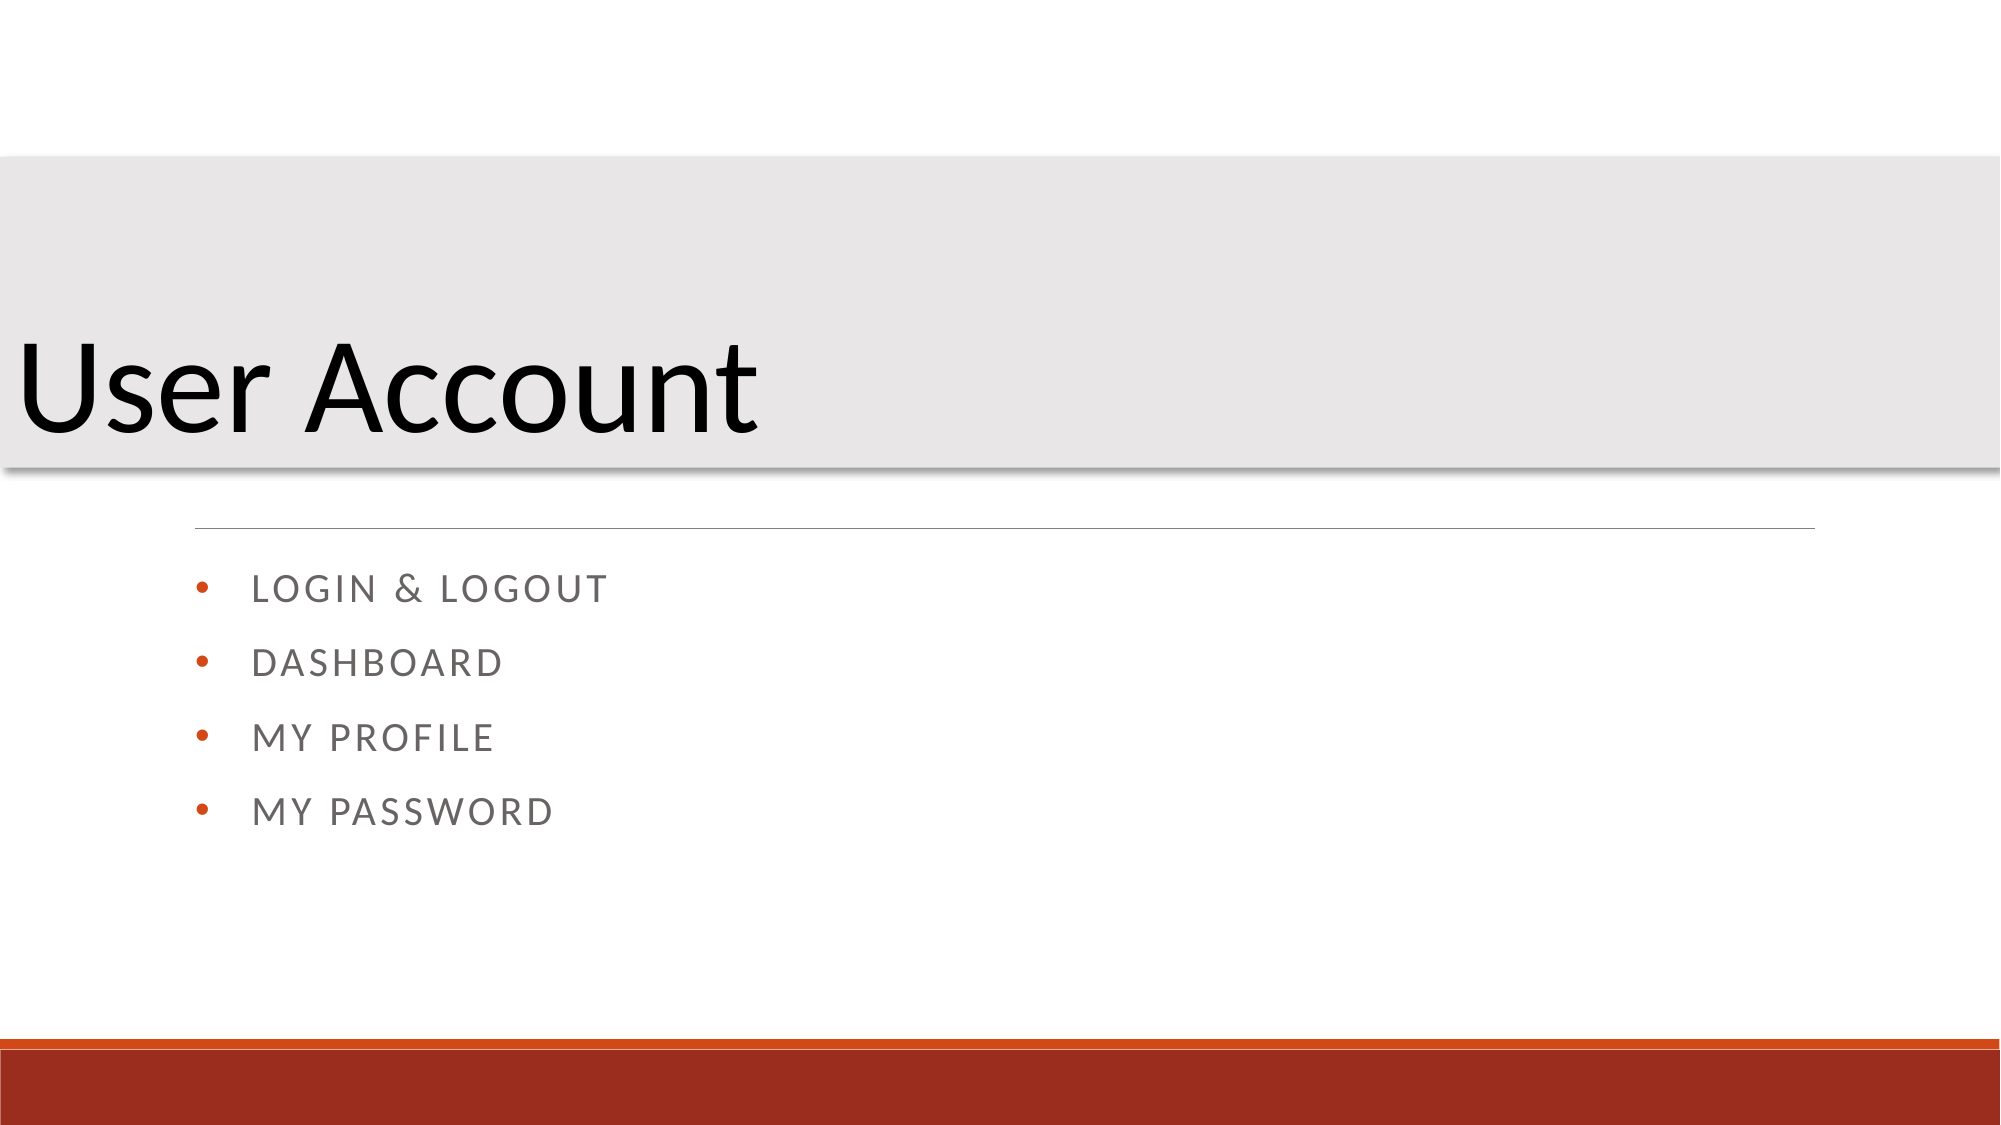

# User Account
Login & Logout
dashboard
my Profile
My password